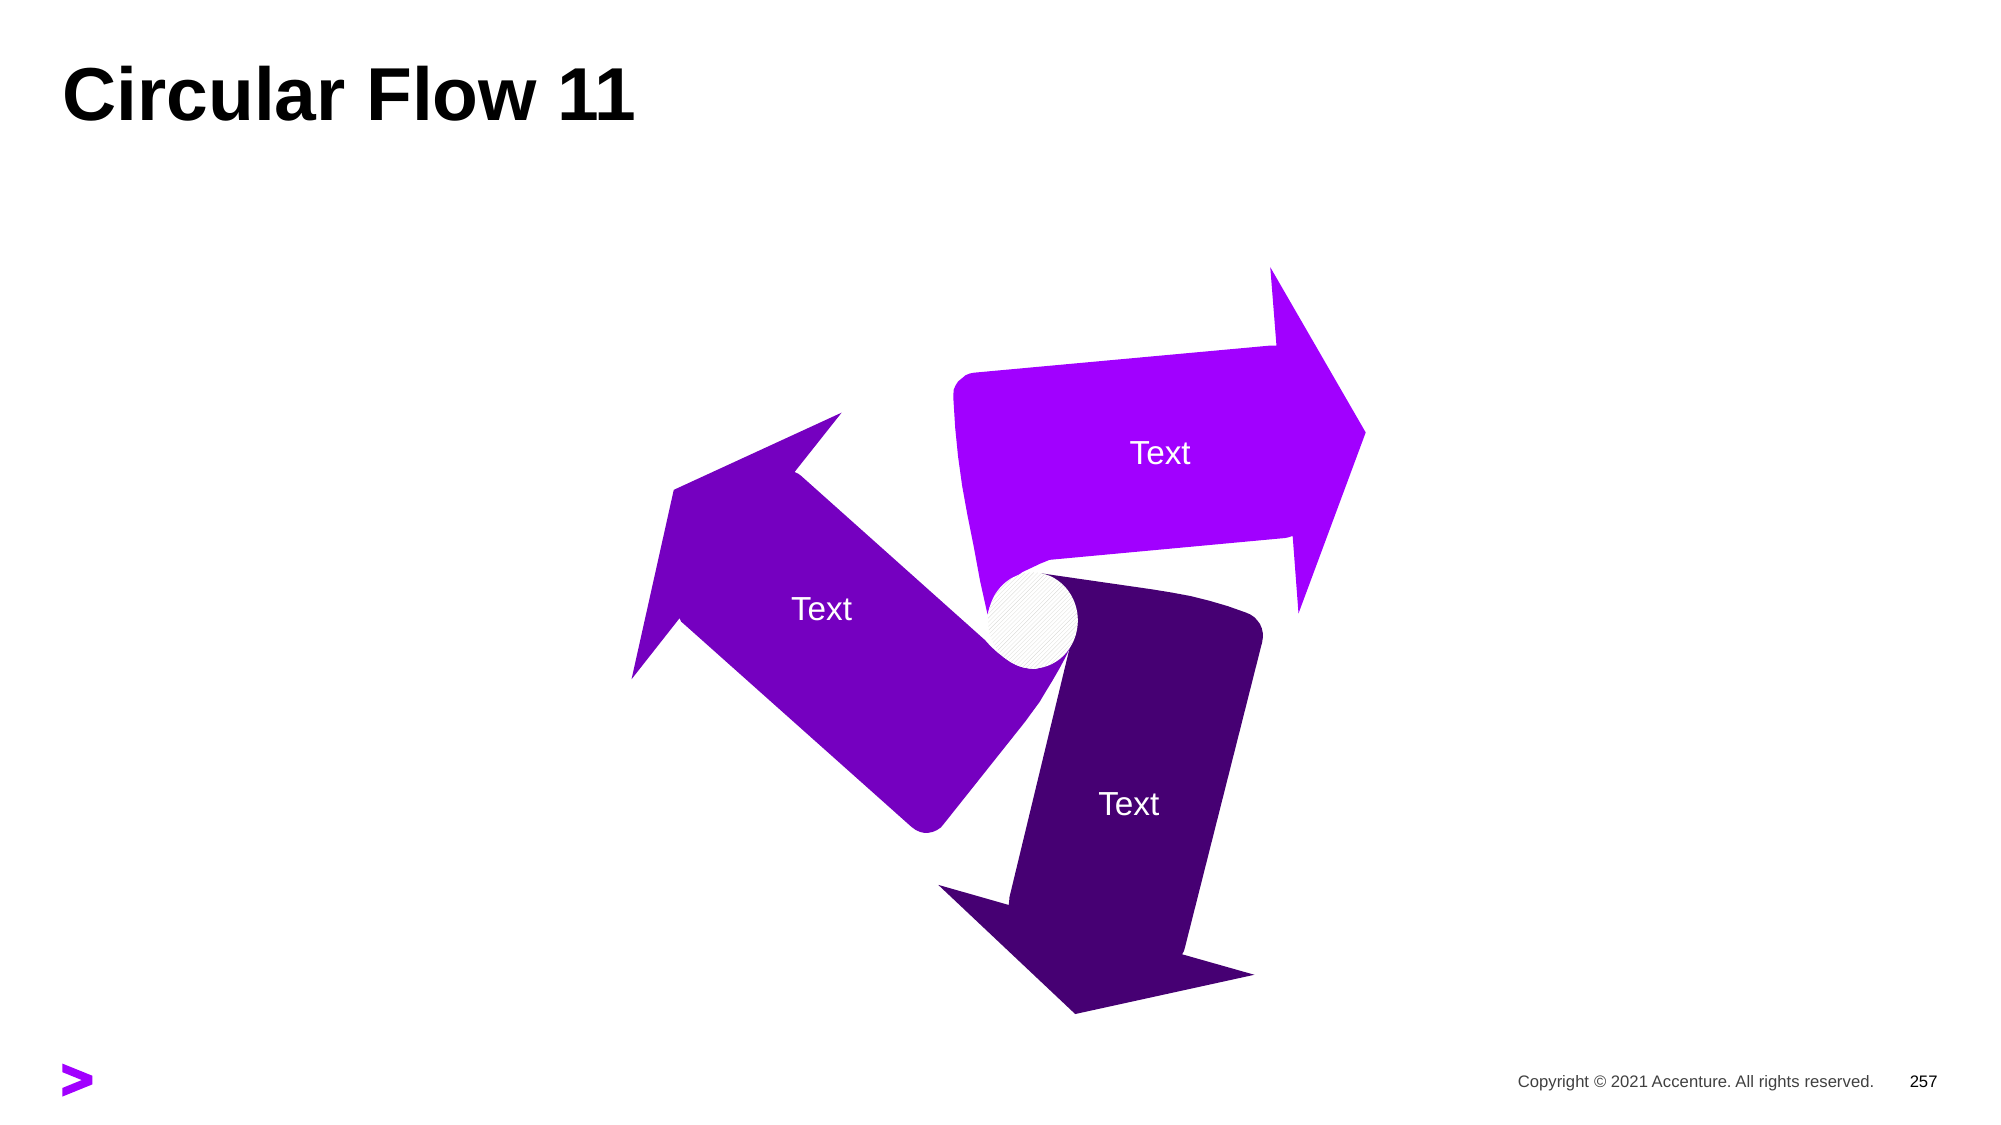

# Circular Flow 11

Text

Text
Text
Copyright © 2021 Accenture. All rights reserved.
257